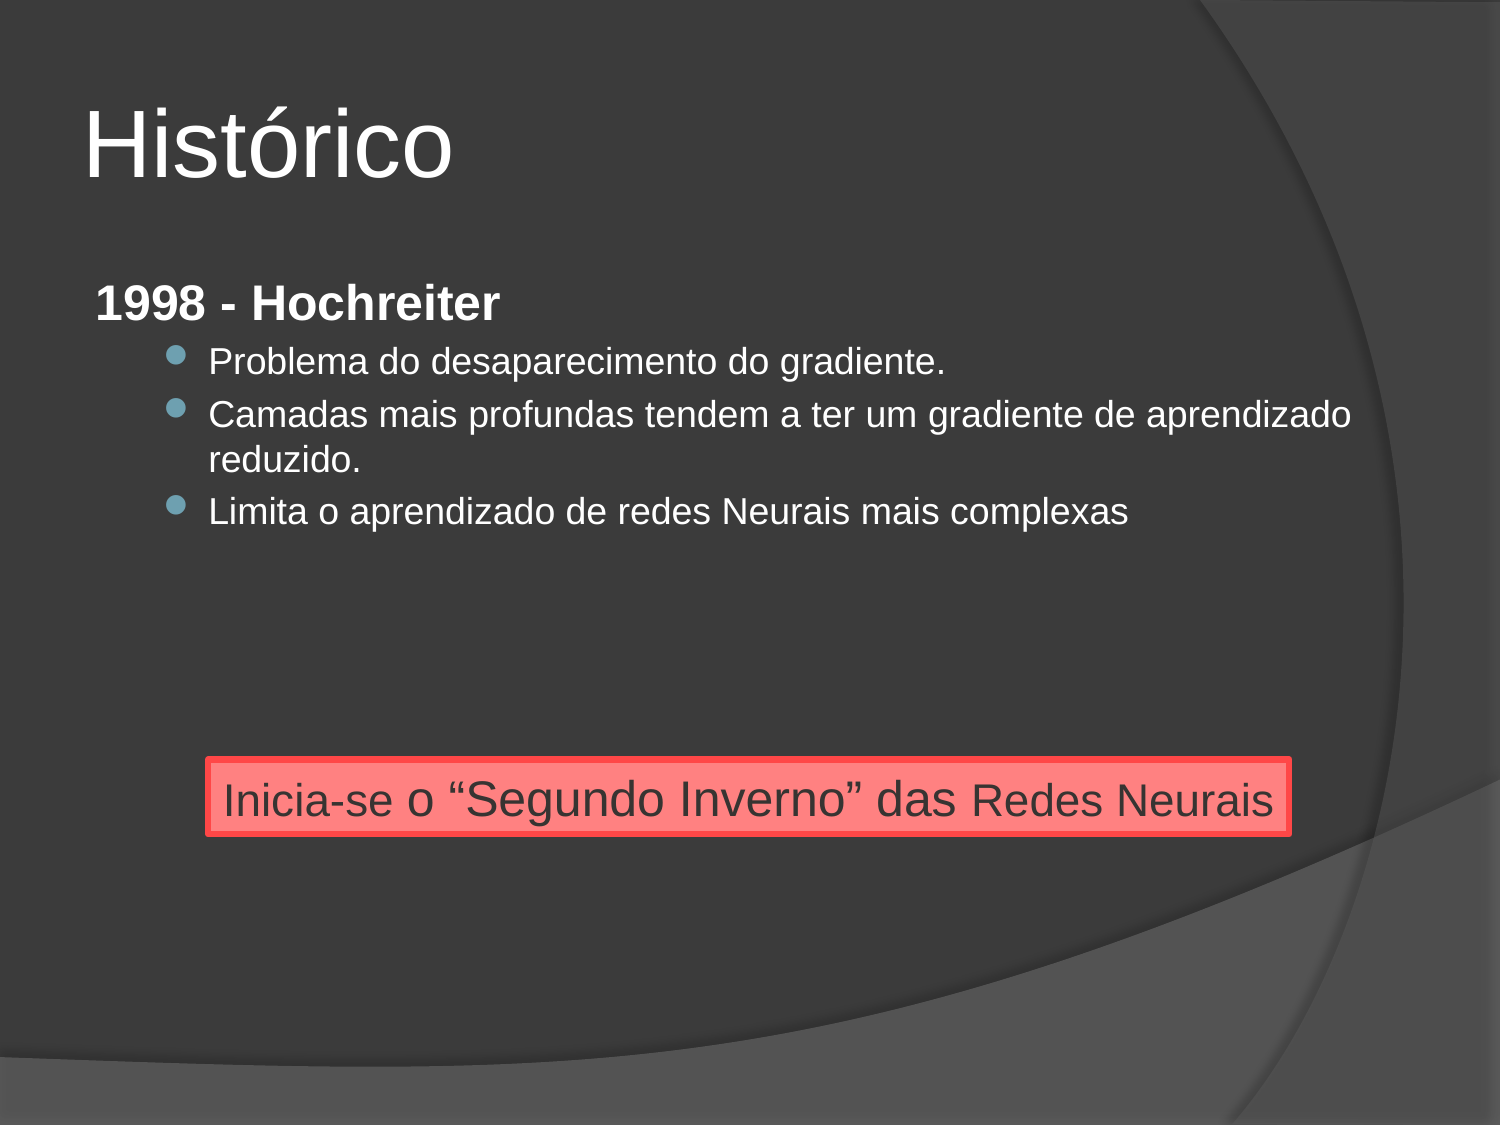

# Histórico
1998 - Hochreiter
Problema do desaparecimento do gradiente.
Camadas mais profundas tendem a ter um gradiente de aprendizado reduzido.
Limita o aprendizado de redes Neurais mais complexas
Inicia-se o “Segundo Inverno” das Redes Neurais